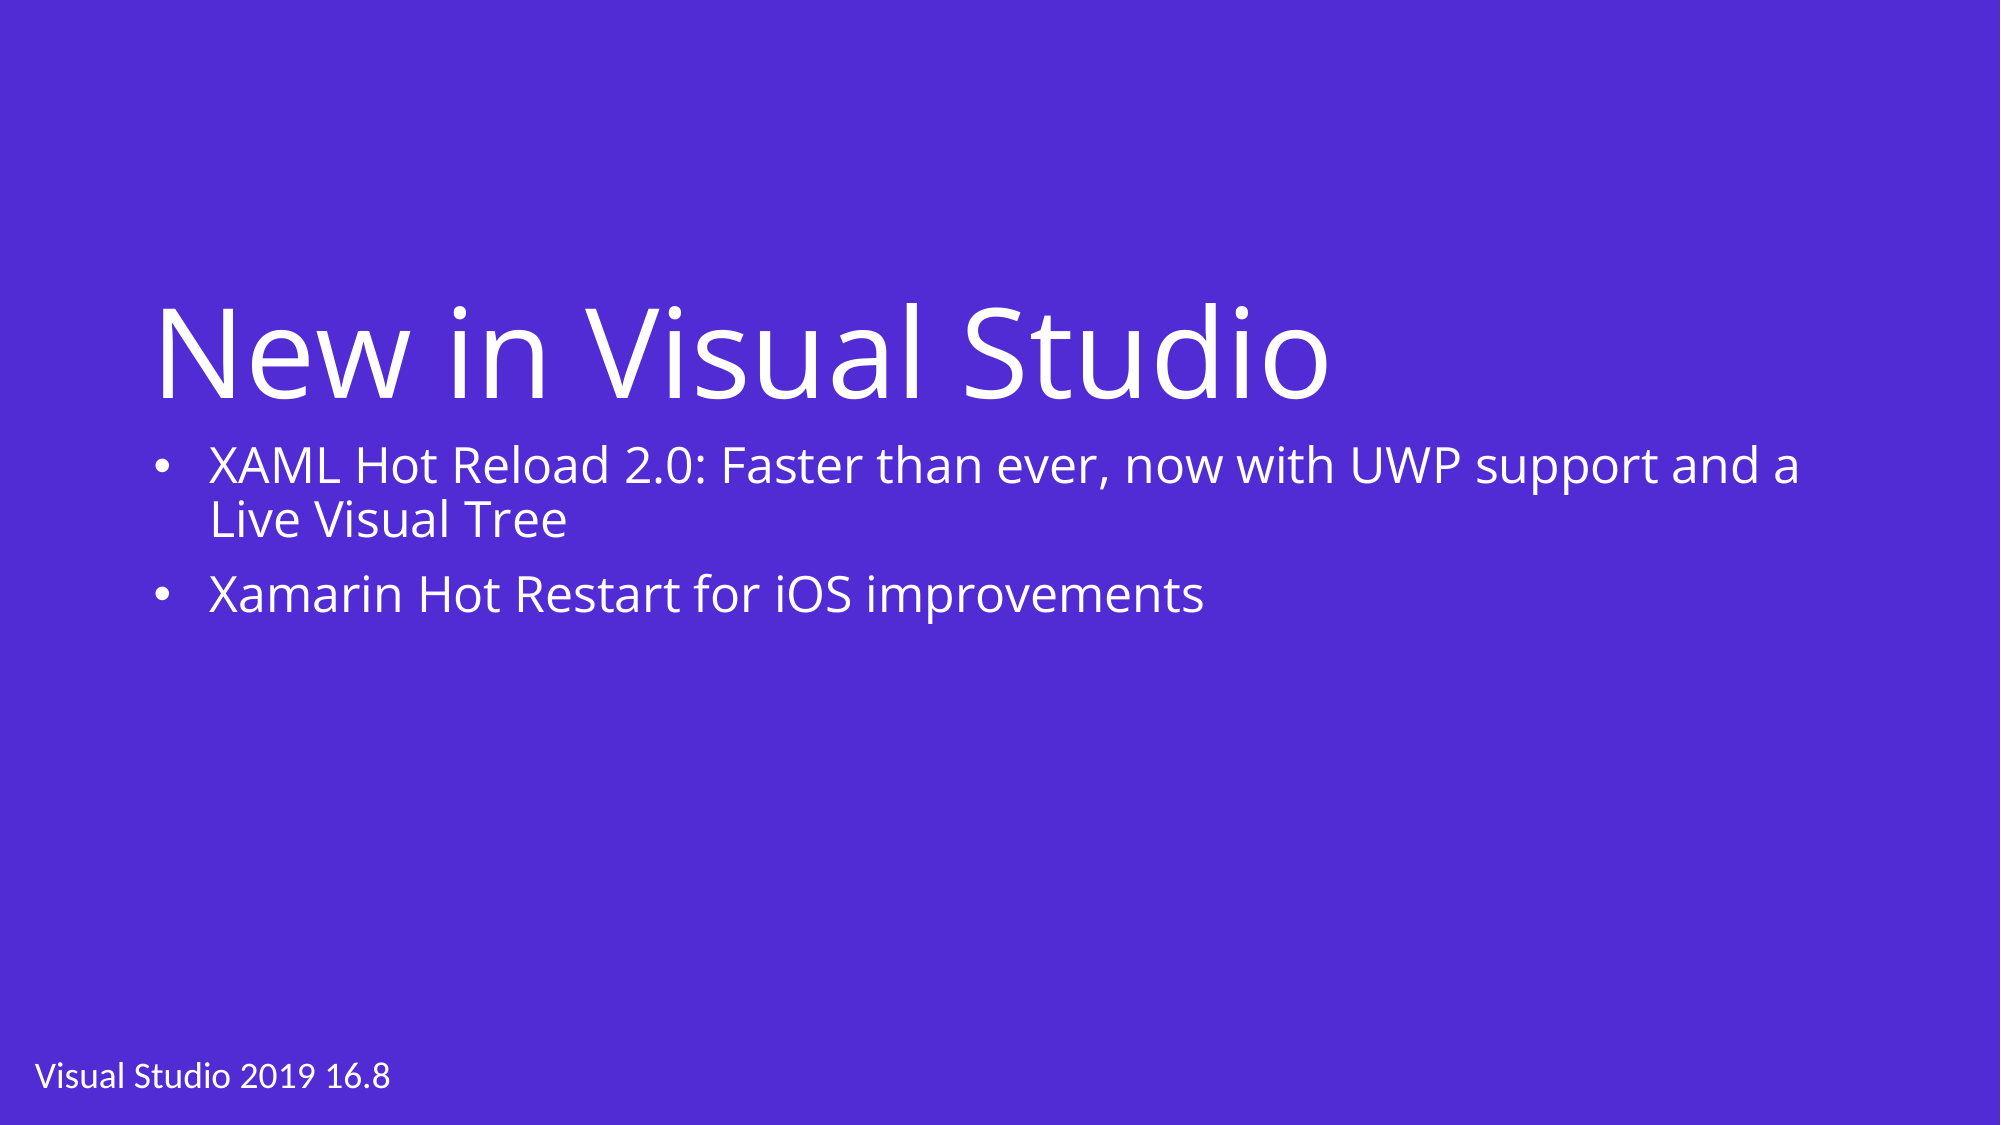

# New in Visual Studio
XAML Hot Reload 2.0: Faster than ever, now with UWP support and a Live Visual Tree
Xamarin Hot Restart for iOS improvements
Visual Studio 2019 16.8